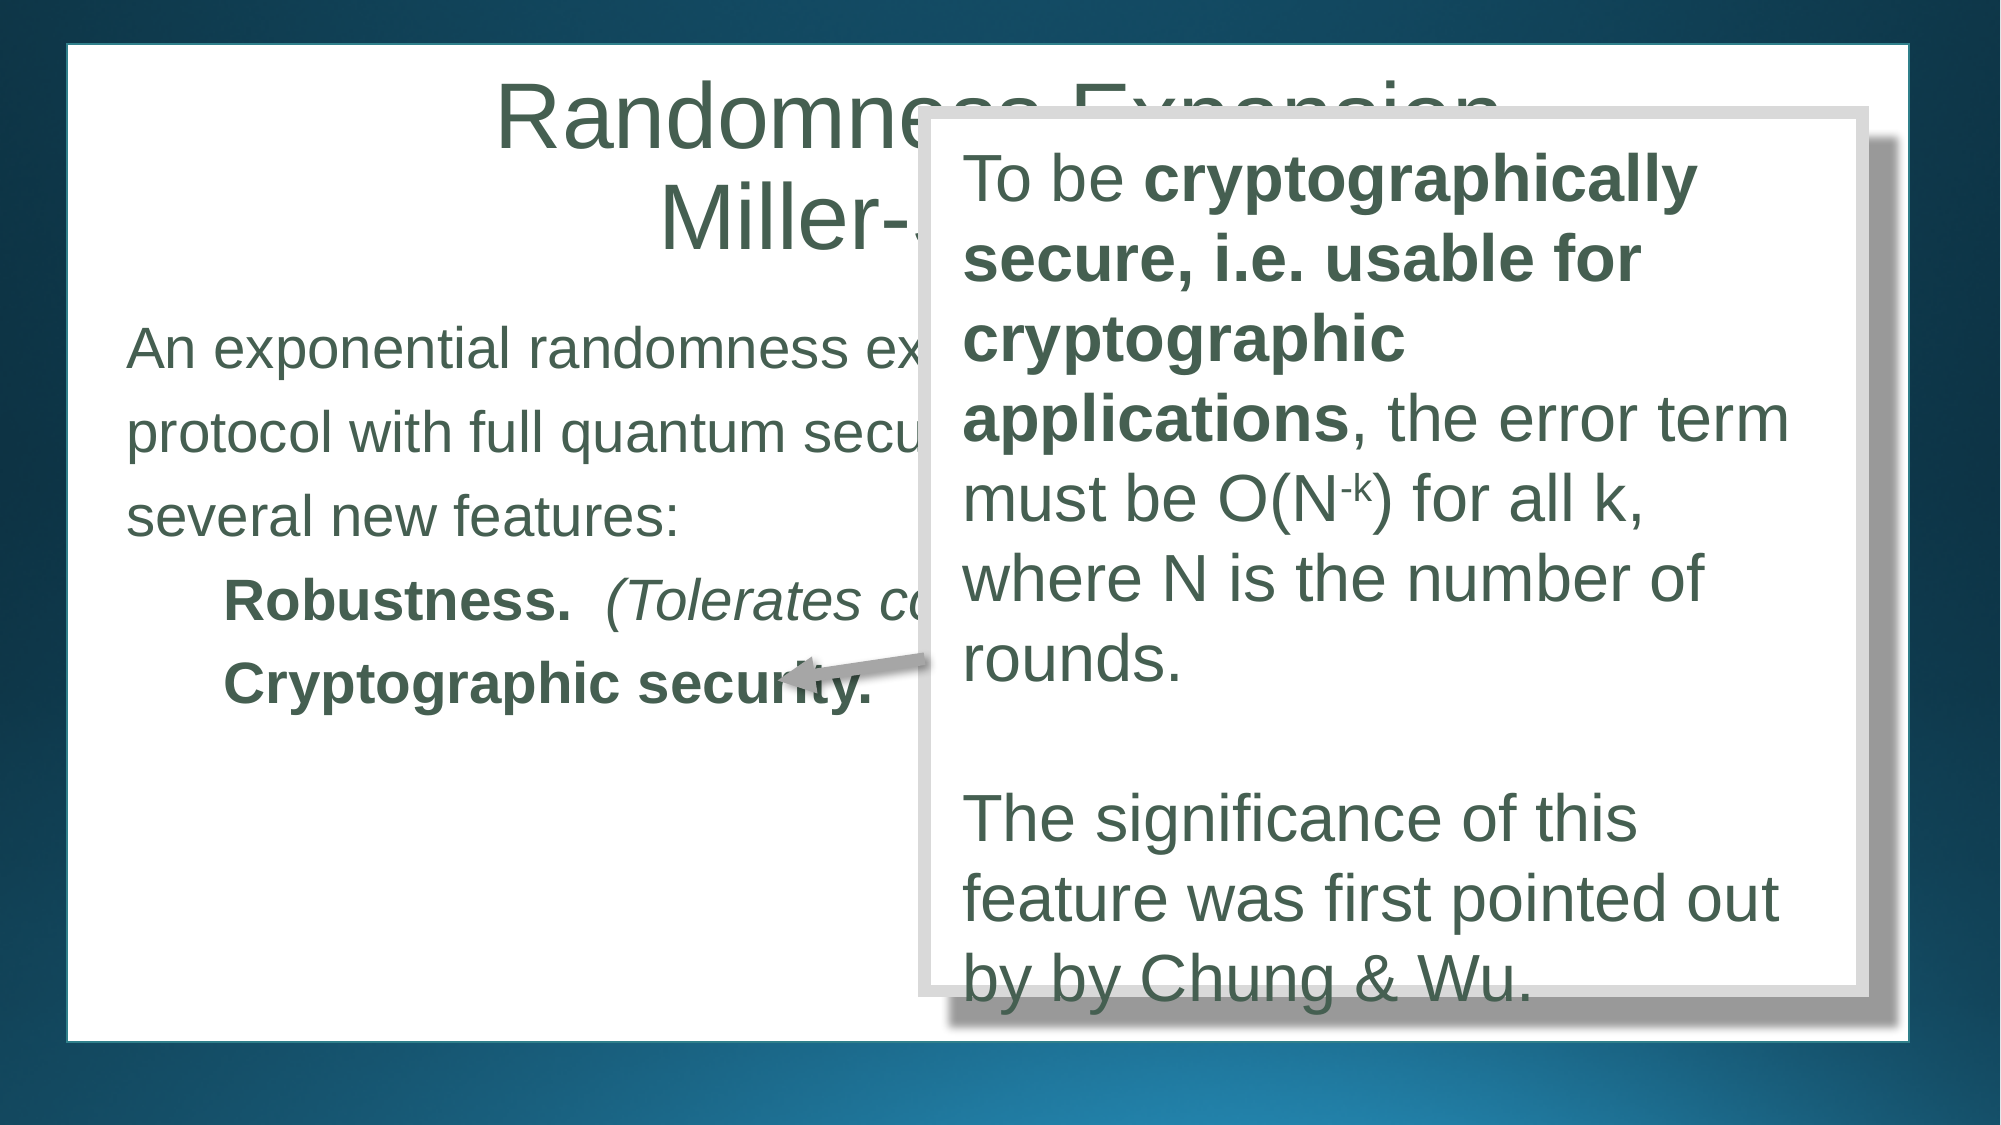

# Randomness Expansion Miller-Shi (2014)

To be cryptographically secure, i.e. usable for cryptographic applications, the error term must be O(N-k) for all k, where N is the number of rounds.

The significance of this feature was first pointed out by by Chung & Wu.
0
0
1
0
0
0
0
0
0
0
1
0
0
0
0
0

An exponential randomness expansion
protocol with full quantum security, and
several new features:
      Robustness.  (Tolerates constant noise.)
      Cryptographic security.

1
1
0
1
0
1
1
1
Based on Coudron, Vidick, Yuen (2013)